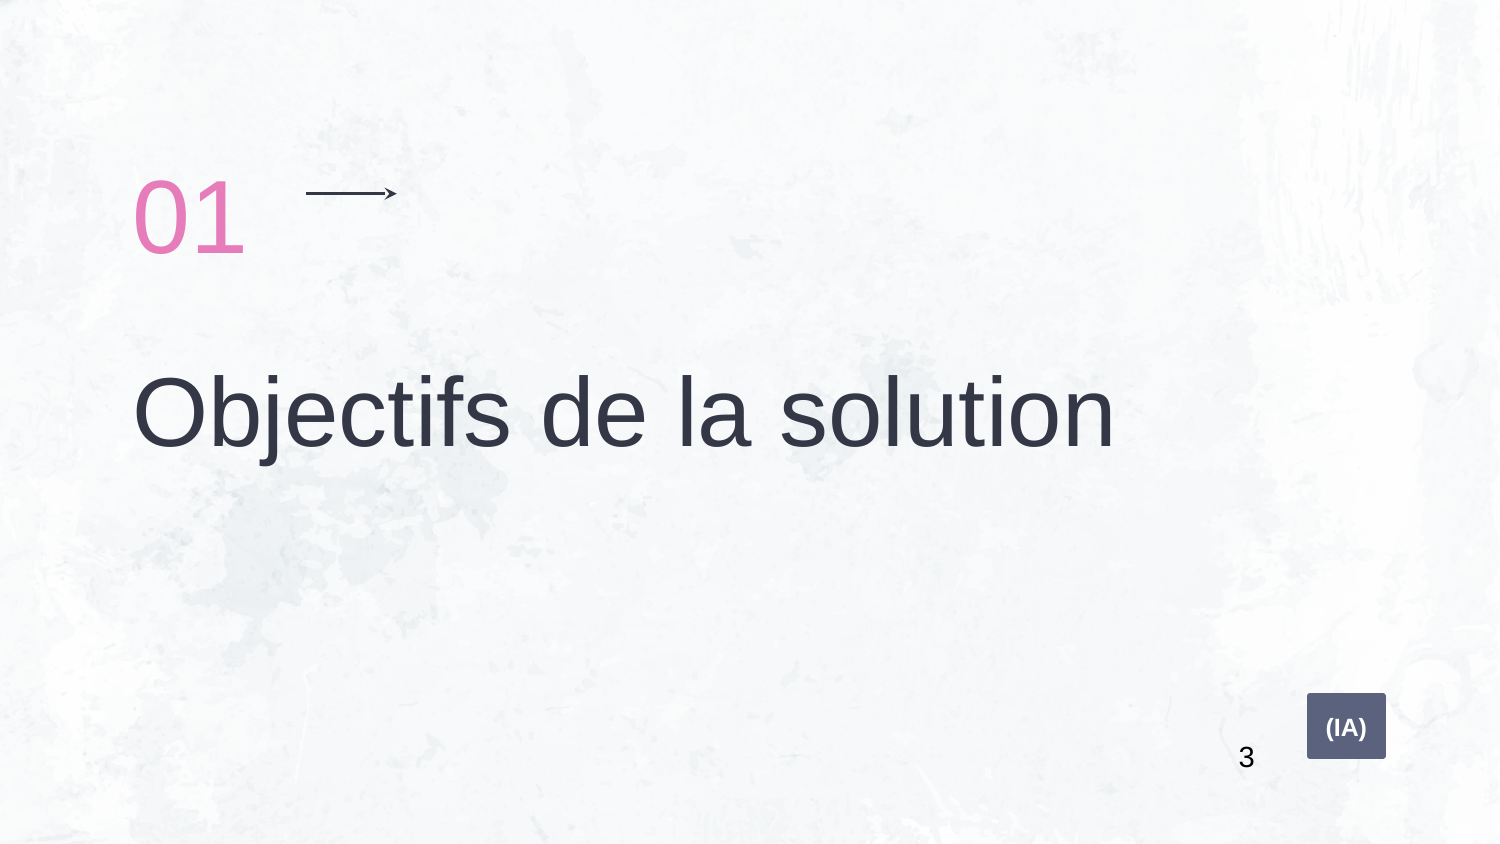

01
# Objectifs de la solution
(IA)
3